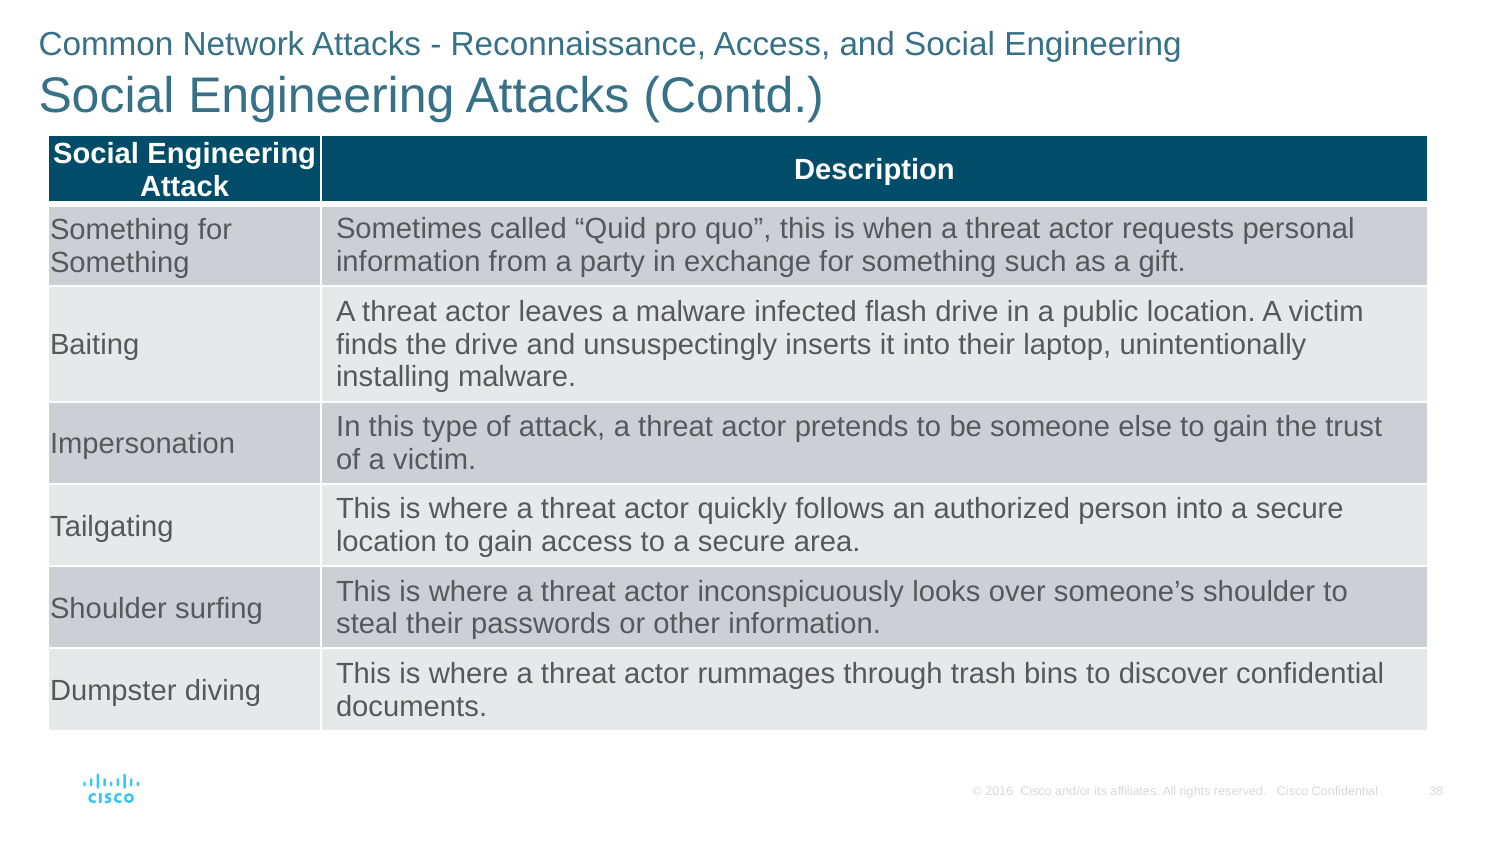

Common Network Attacks - Reconnaissance, Access, and Social Engineering
Social Engineering Attacks (Contd.)
| Social Engineering Attack | Description |
| --- | --- |
| Something for Something | Sometimes called “Quid pro quo”, this is when a threat actor requests personal information from a party in exchange for something such as a gift. |
| Baiting | A threat actor leaves a malware infected flash drive in a public location. A victim finds the drive and unsuspectingly inserts it into their laptop, unintentionally installing malware. |
| Impersonation | In this type of attack, a threat actor pretends to be someone else to gain the trust of a victim. |
| Tailgating | This is where a threat actor quickly follows an authorized person into a secure location to gain access to a secure area. |
| Shoulder surfing | This is where a threat actor inconspicuously looks over someone’s shoulder to steal their passwords or other information. |
| Dumpster diving | This is where a threat actor rummages through trash bins to discover confidential documents. |